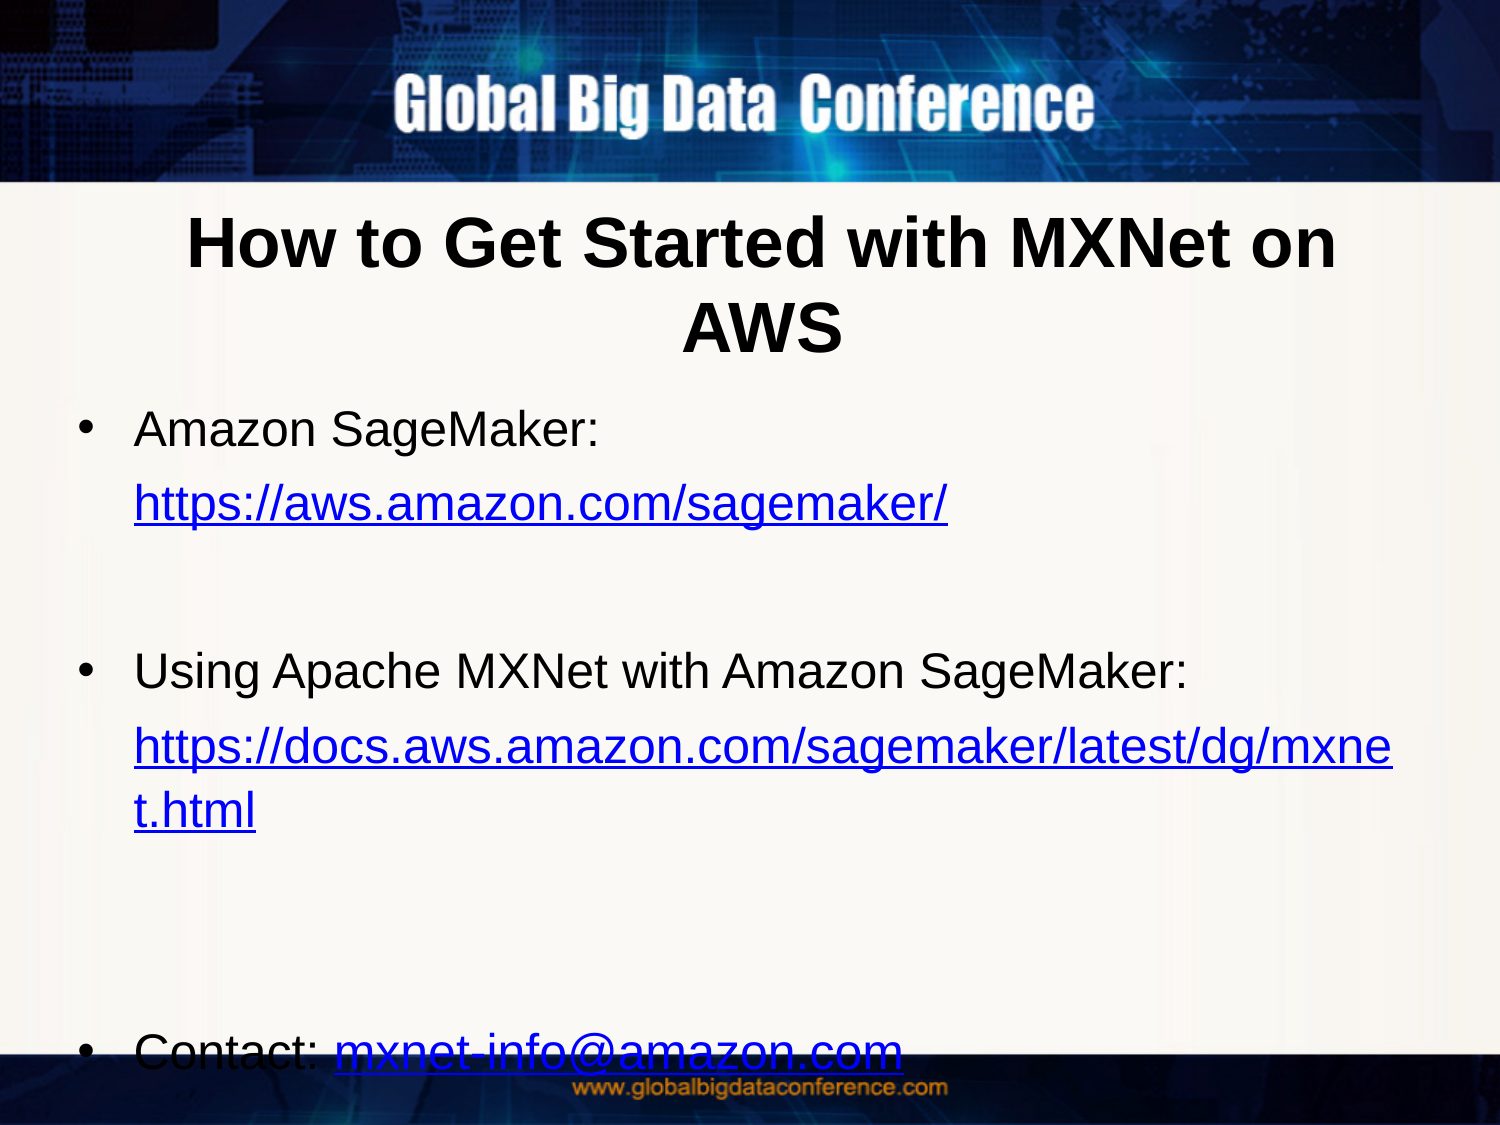

# How to Get Started with MXNet on AWS
Amazon SageMaker: https://aws.amazon.com/sagemaker/

Using Apache MXNet with Amazon SageMaker: https://docs.aws.amazon.com/sagemaker/latest/dg/mxnet.html

Contact: mxnet-info@amazon.com